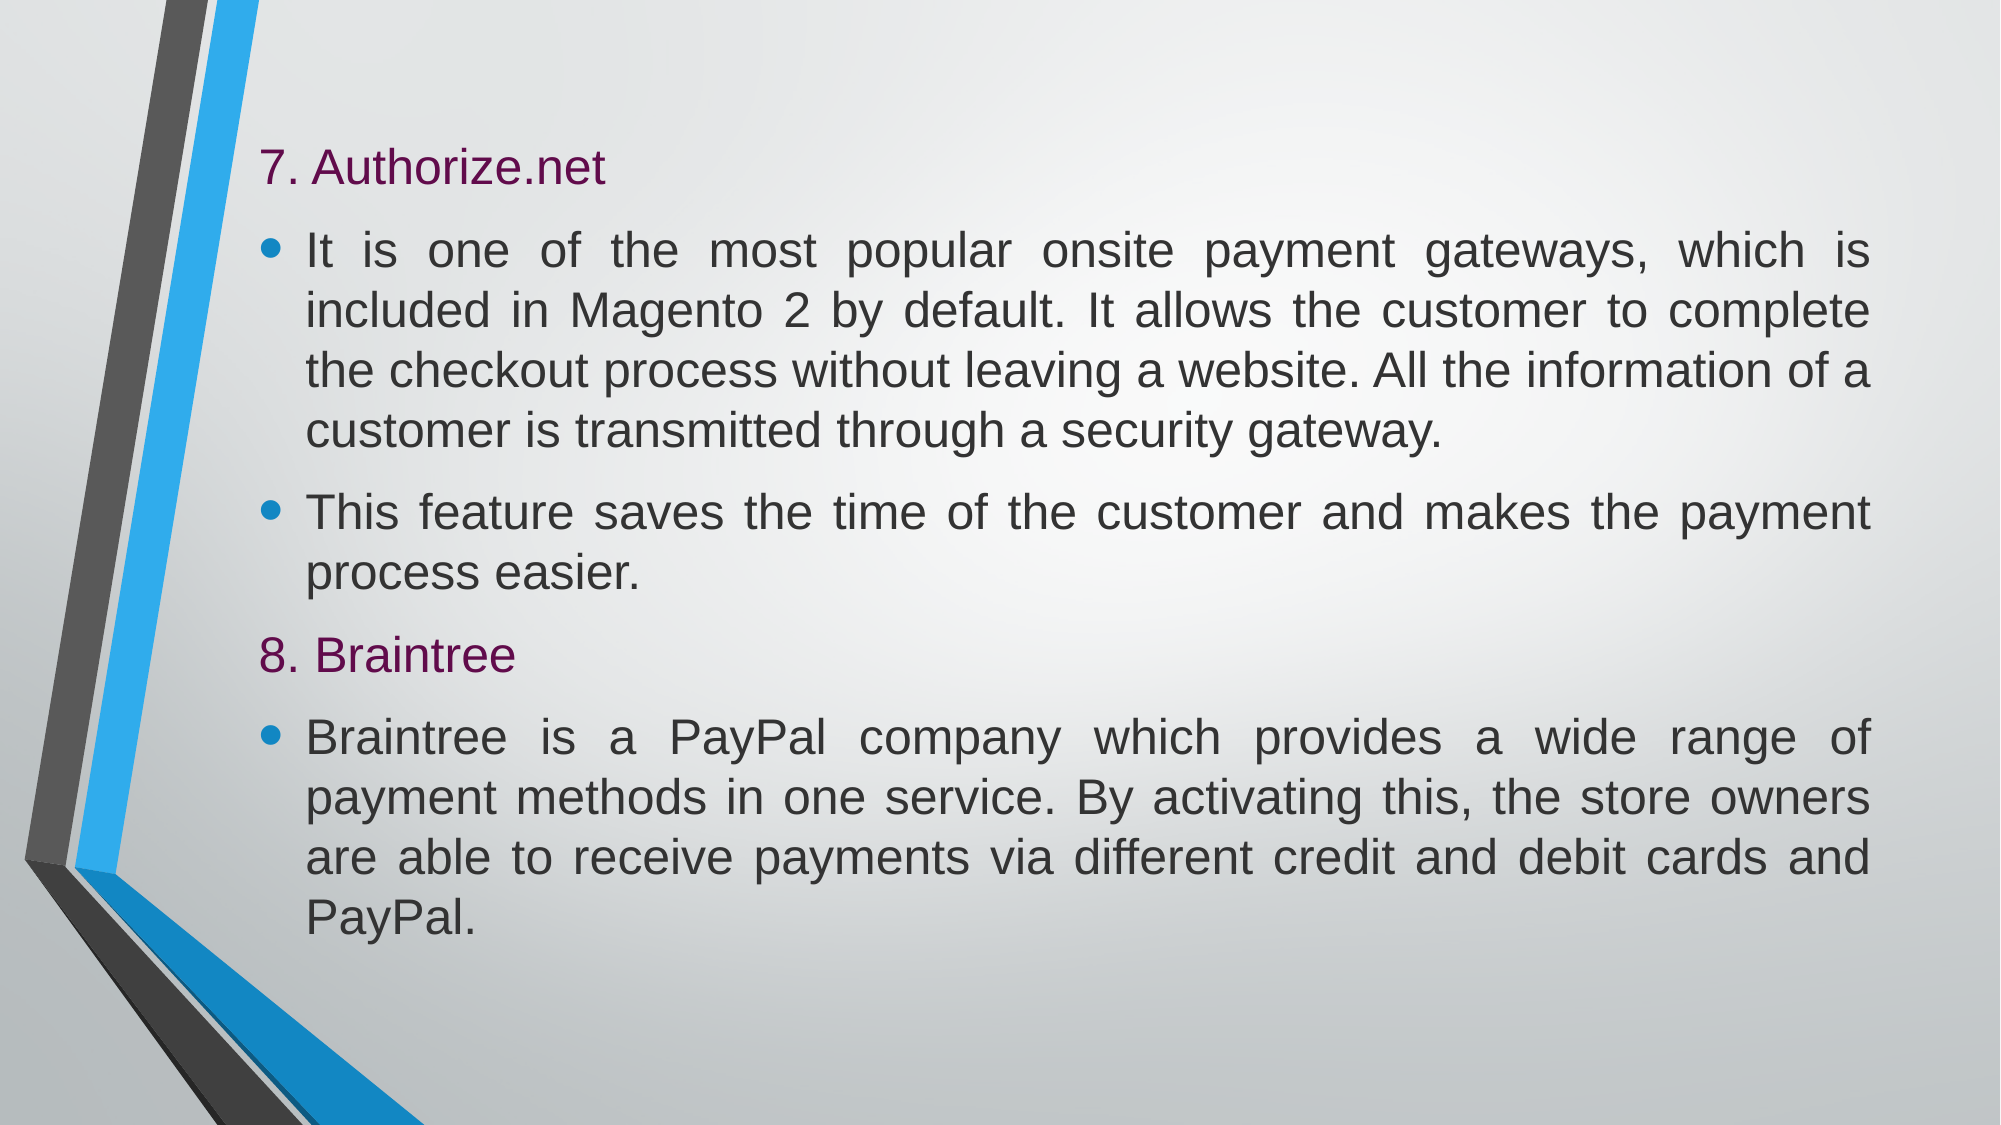

7. Authorize.net
It is one of the most popular onsite payment gateways, which is included in Magento 2 by default. It allows the customer to complete the checkout process without leaving a website. All the information of a customer is transmitted through a security gateway.
This feature saves the time of the customer and makes the payment process easier.
8. Braintree
Braintree is a PayPal company which provides a wide range of payment methods in one service. By activating this, the store owners are able to receive payments via different credit and debit cards and PayPal.